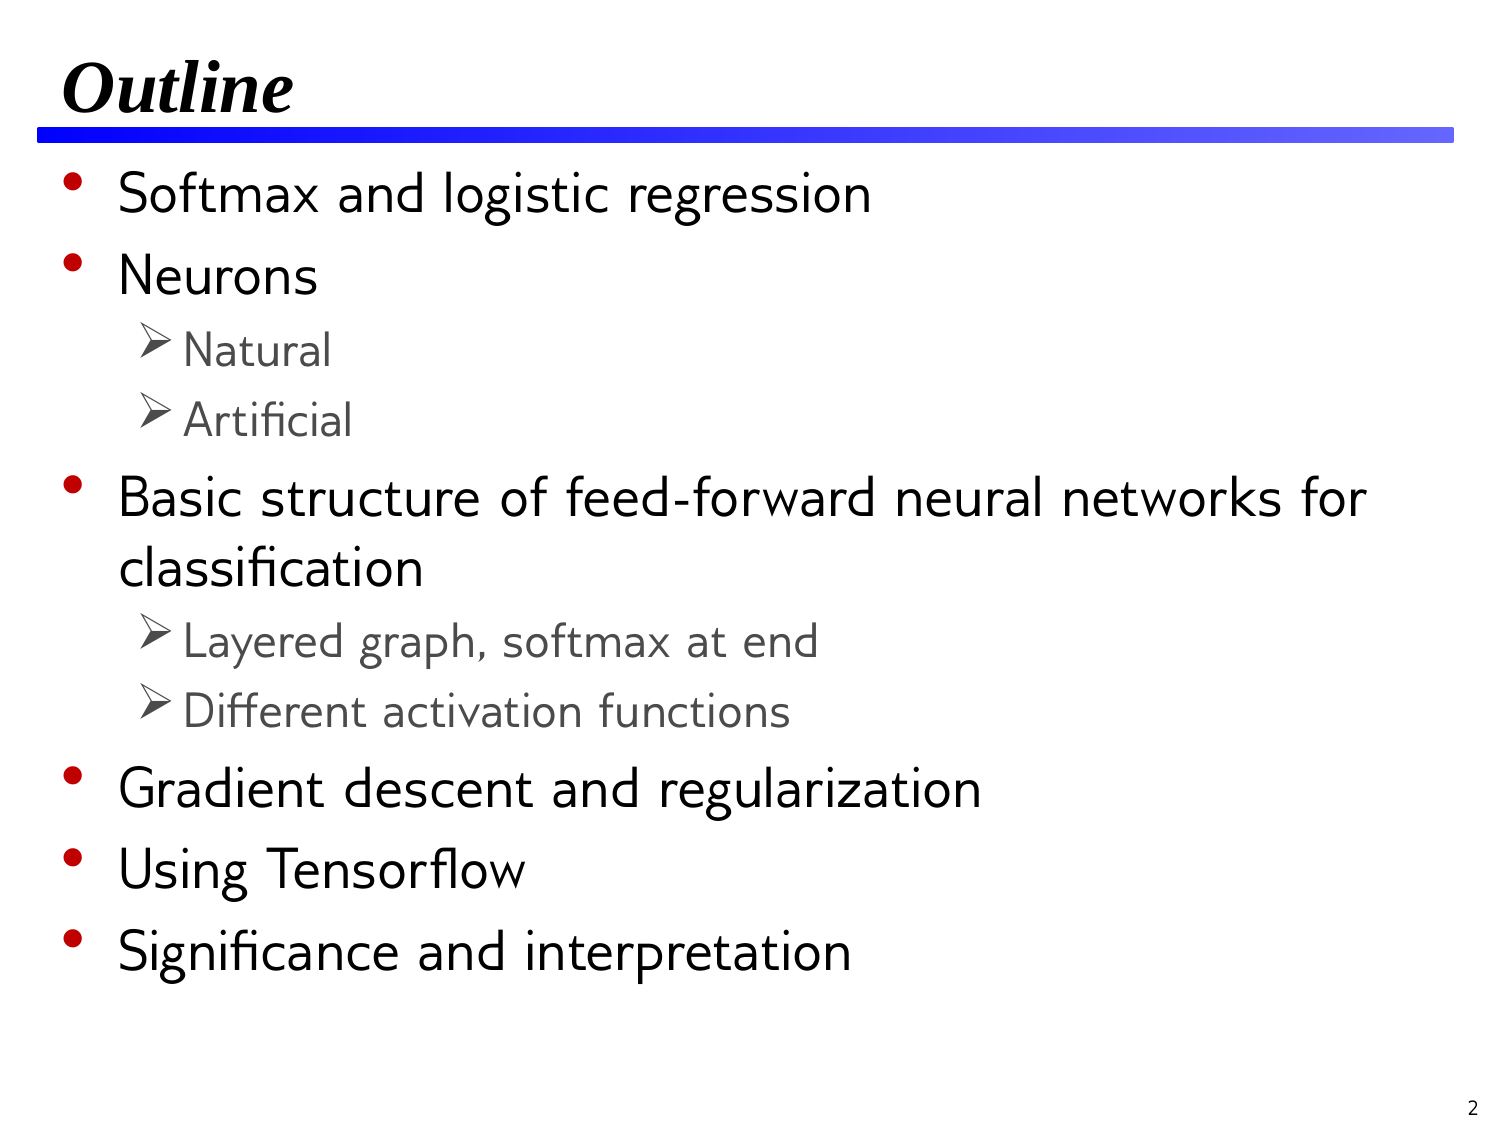

# Outline
Softmax and logistic regression
Neurons
Natural
Artificial
Basic structure of feed-forward neural networks for classification
Layered graph, softmax at end
Different activation functions
Gradient descent and regularization
Using Tensorflow
Significance and interpretation

2